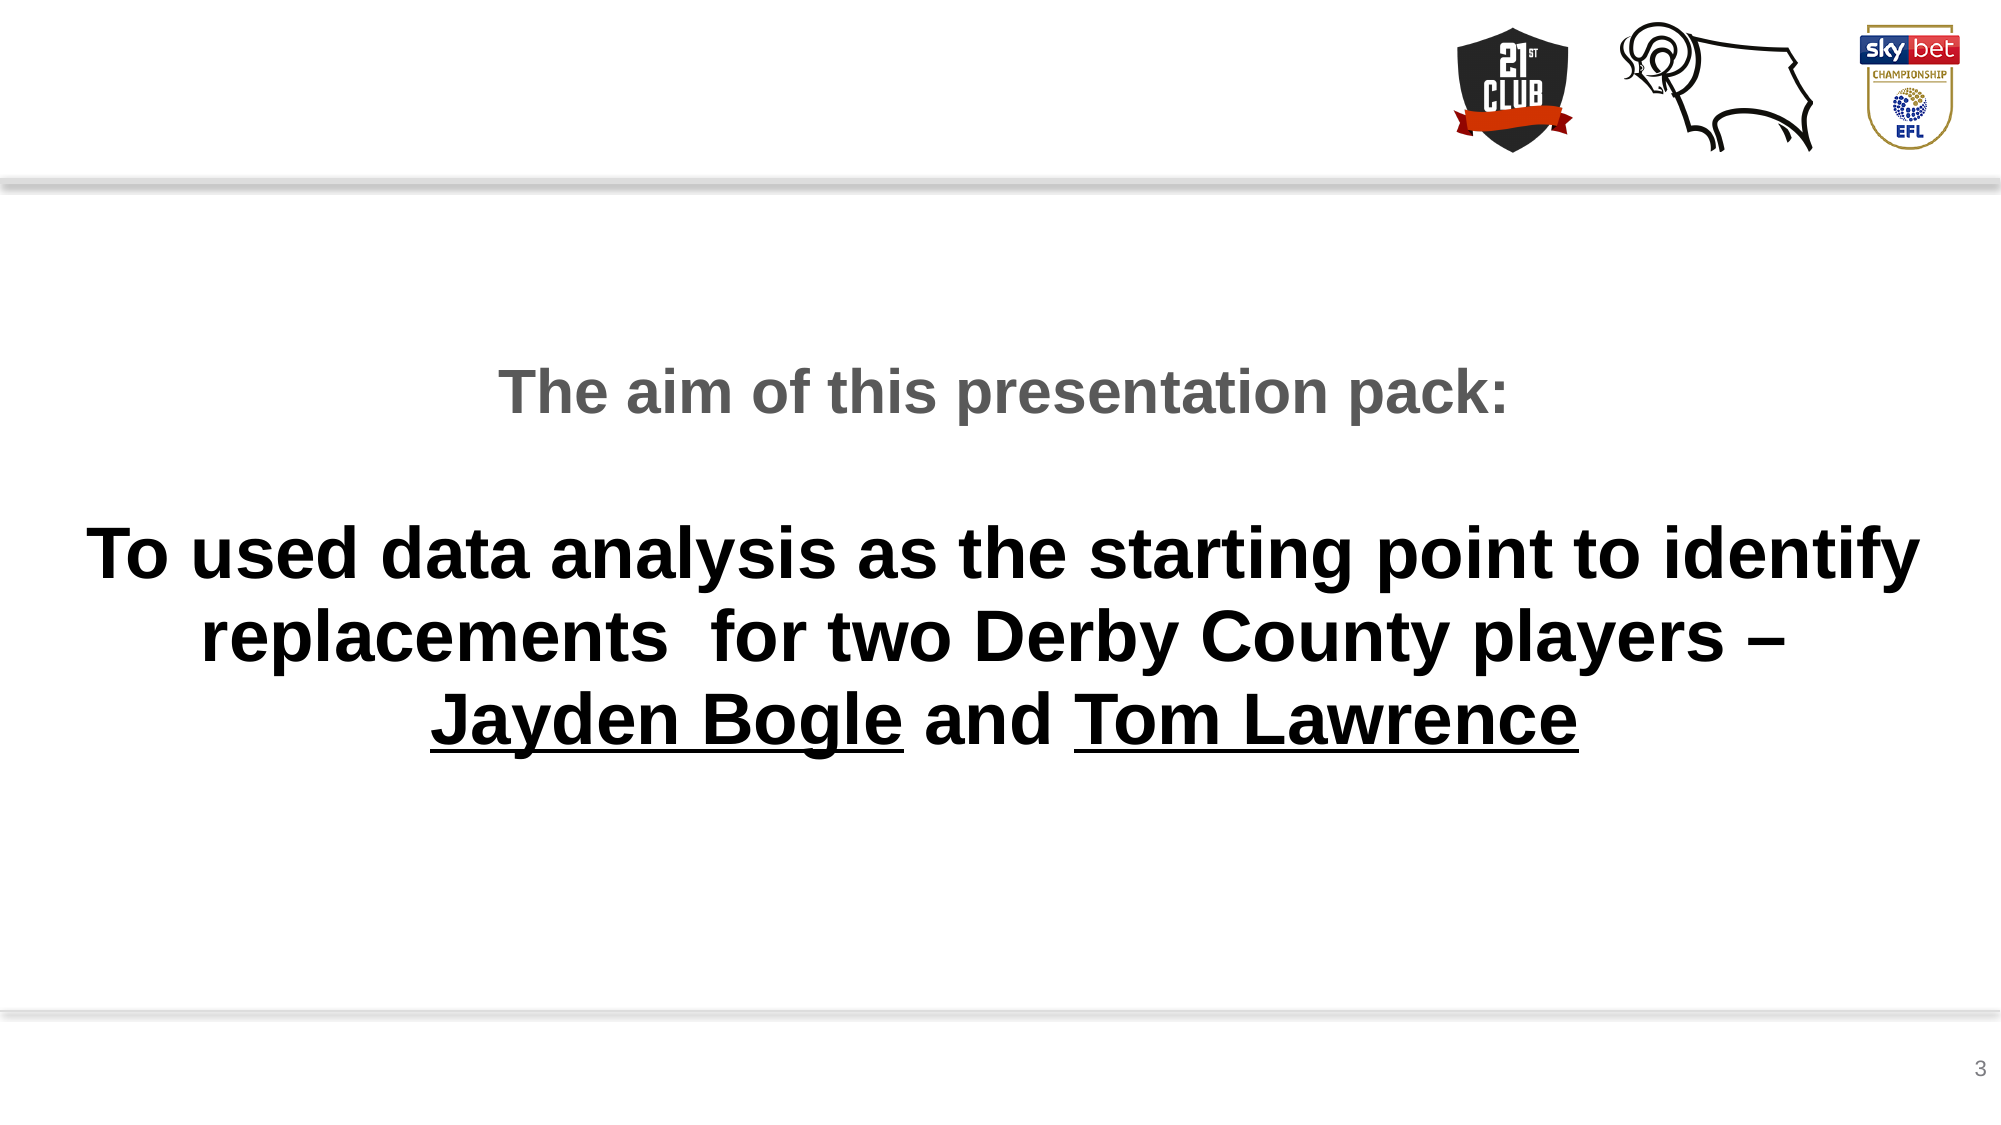

The aim of this presentation pack:

To used data analysis as the starting point to identify replacements  for two Derby County players –
Jayden Bogle and Tom Lawrence
3